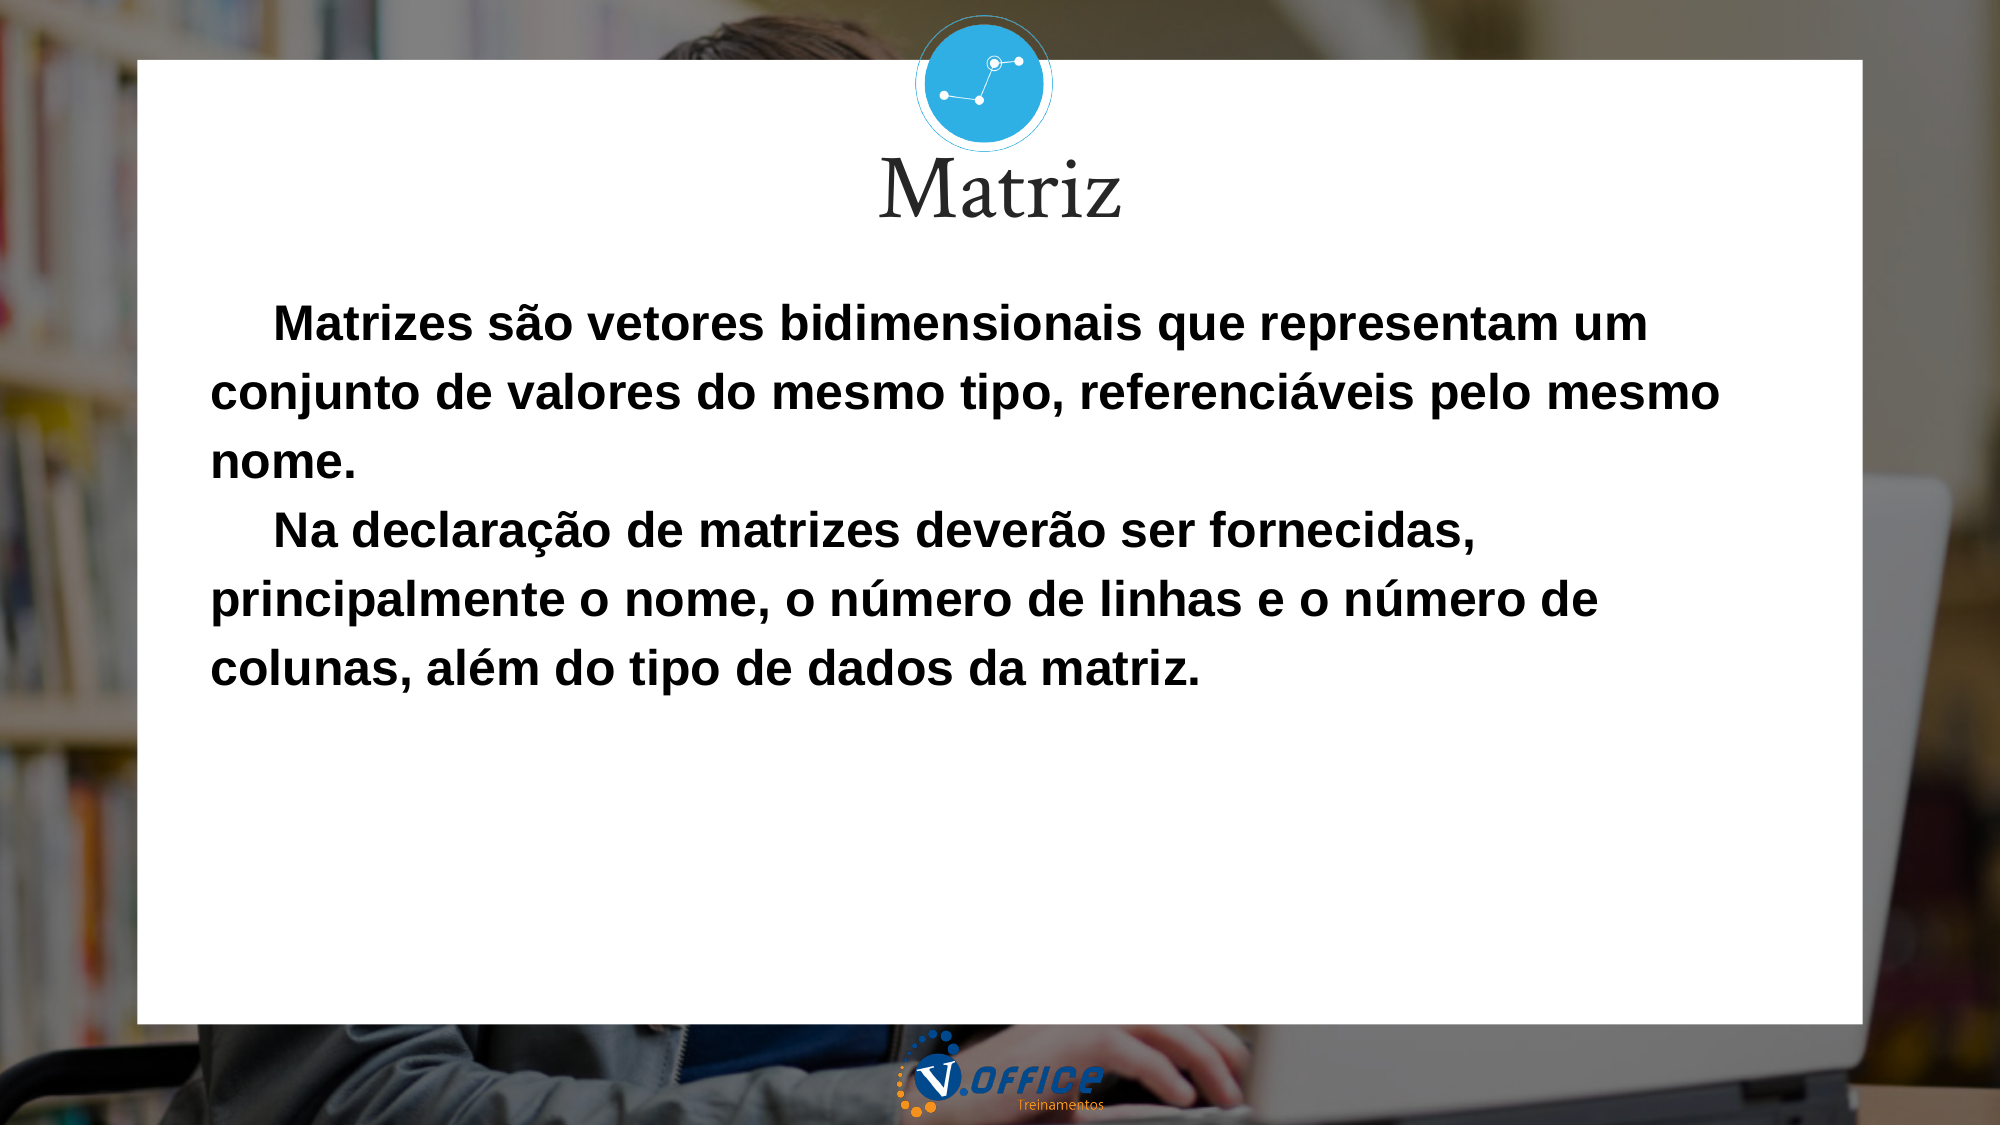

Matriz
Matrizes são vetores bidimensionais que representam um conjunto de valores do mesmo tipo, referenciáveis pelo mesmo nome.
Na declaração de matrizes deverão ser fornecidas, principalmente o nome, o número de linhas e o número de colunas, além do tipo de dados da matriz.